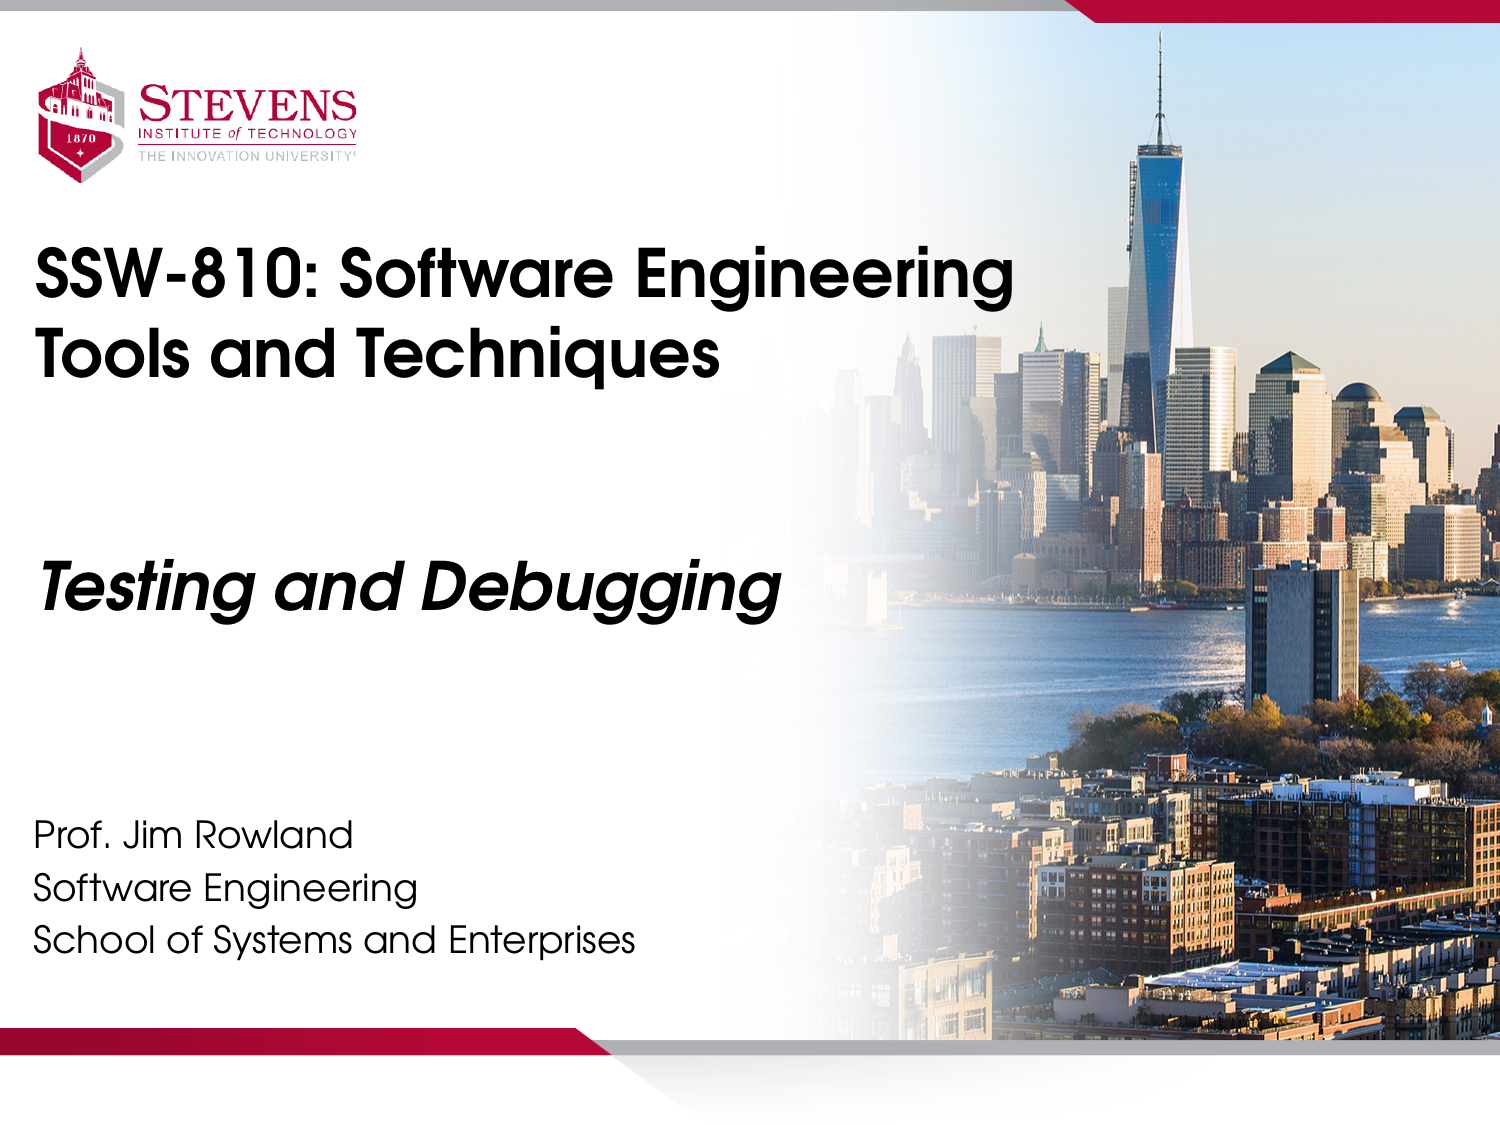

SSW-810: Software Engineering Tools and Techniques

Testing and Debugging
Prof. Jim Rowland
Software Engineering
School of Systems and Enterprises